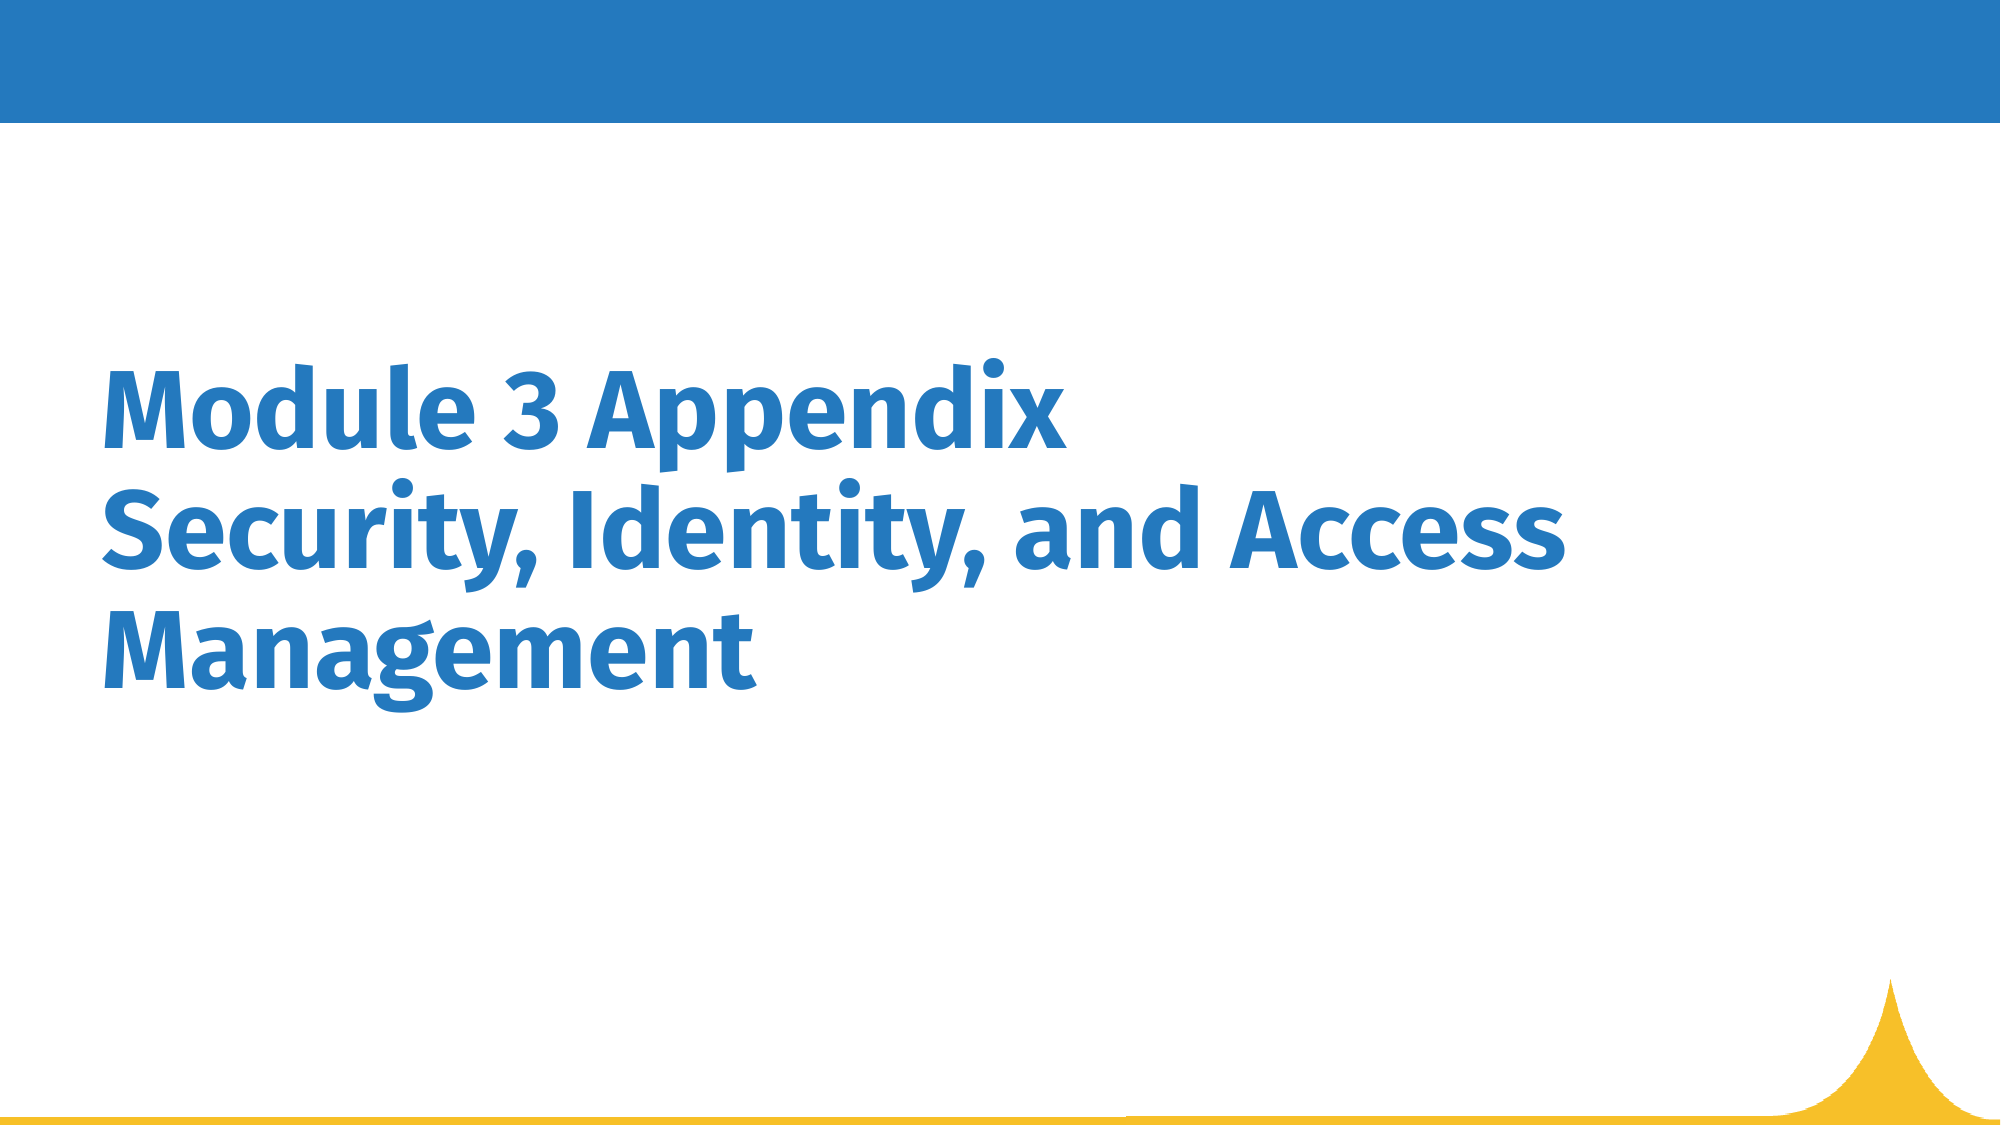

# Module 3 Appendix Security, Identity, and Access Management